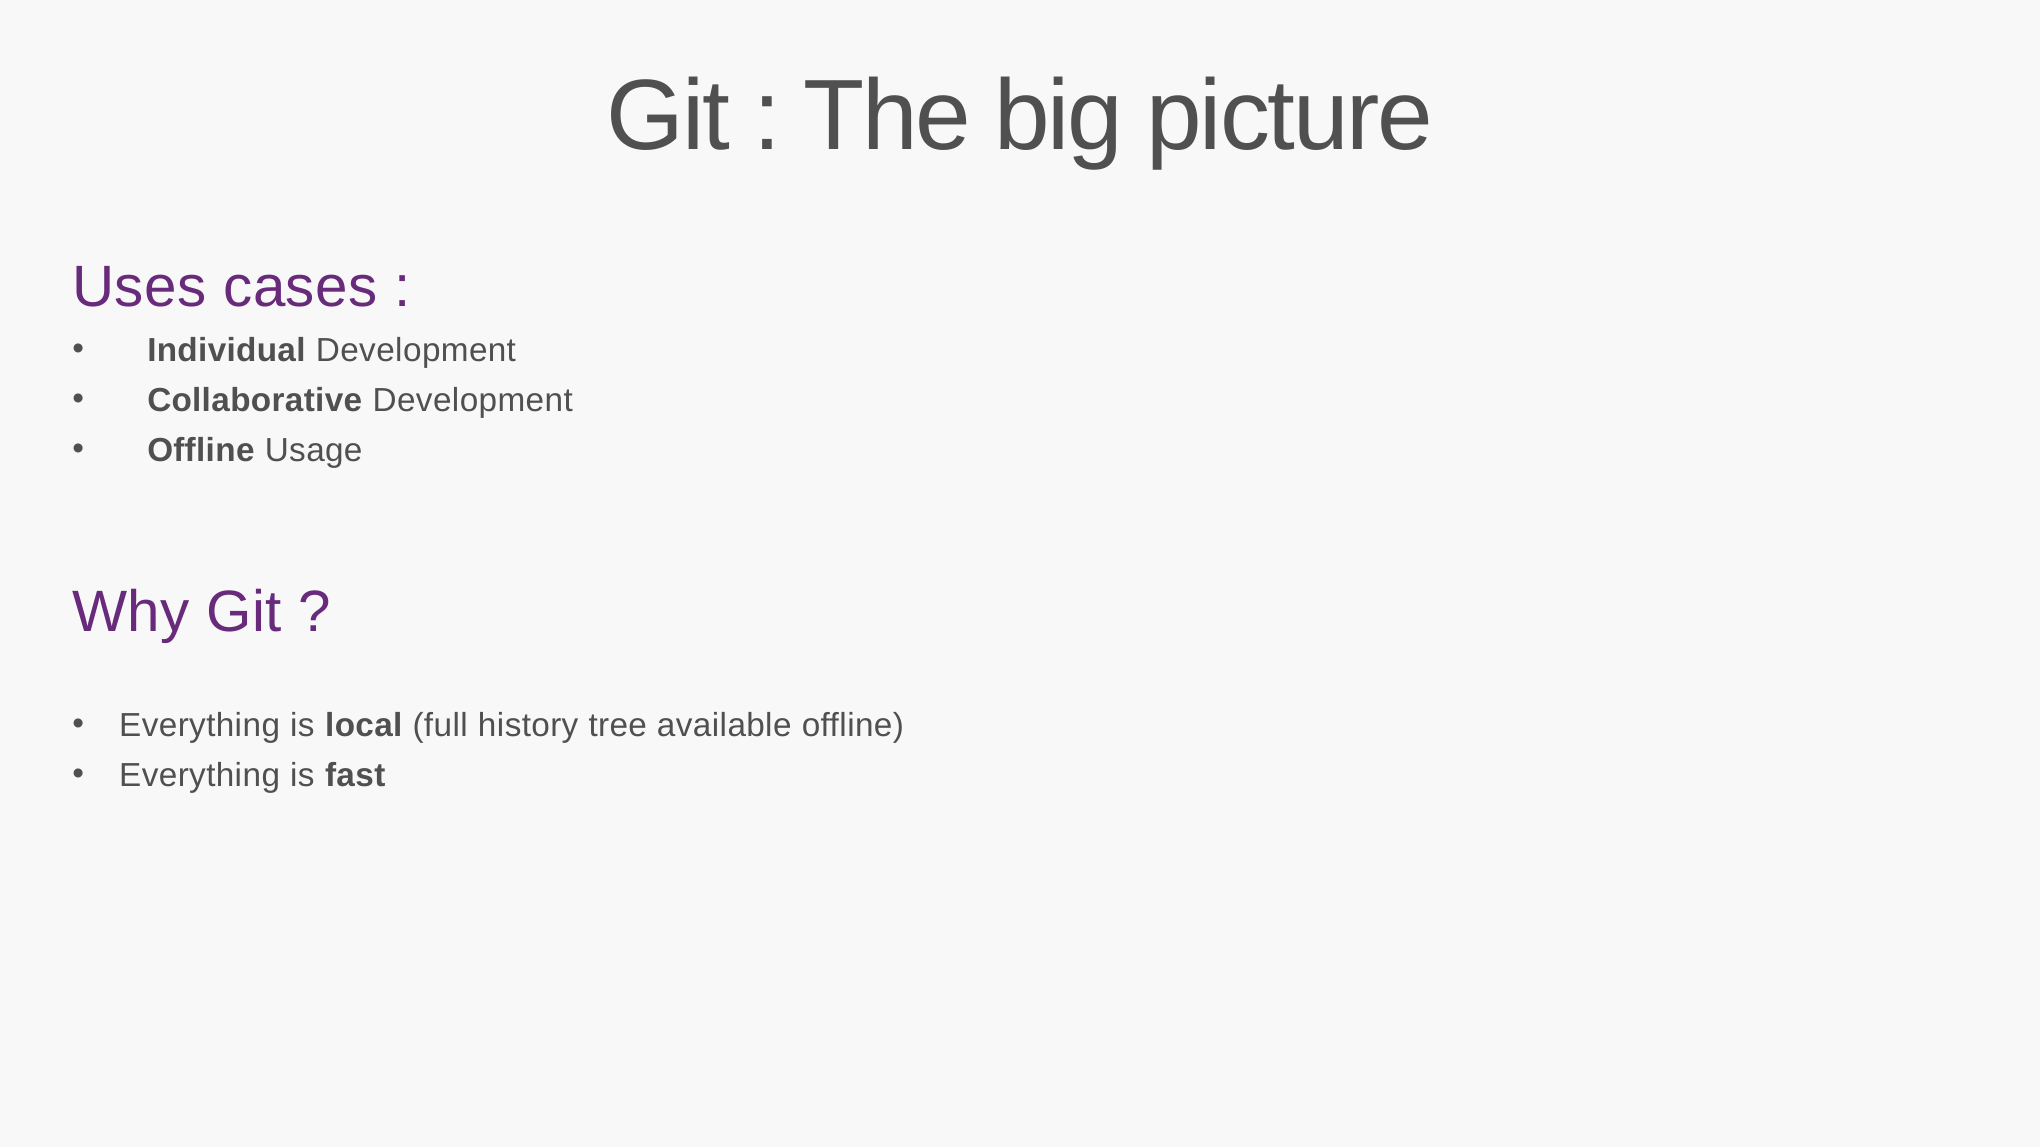

# Git : The big picture
Uses cases :
Individual Development
Collaborative Development
Offline Usage

Why Git ?

Everything is local (full history tree available offline)
Everything is fast